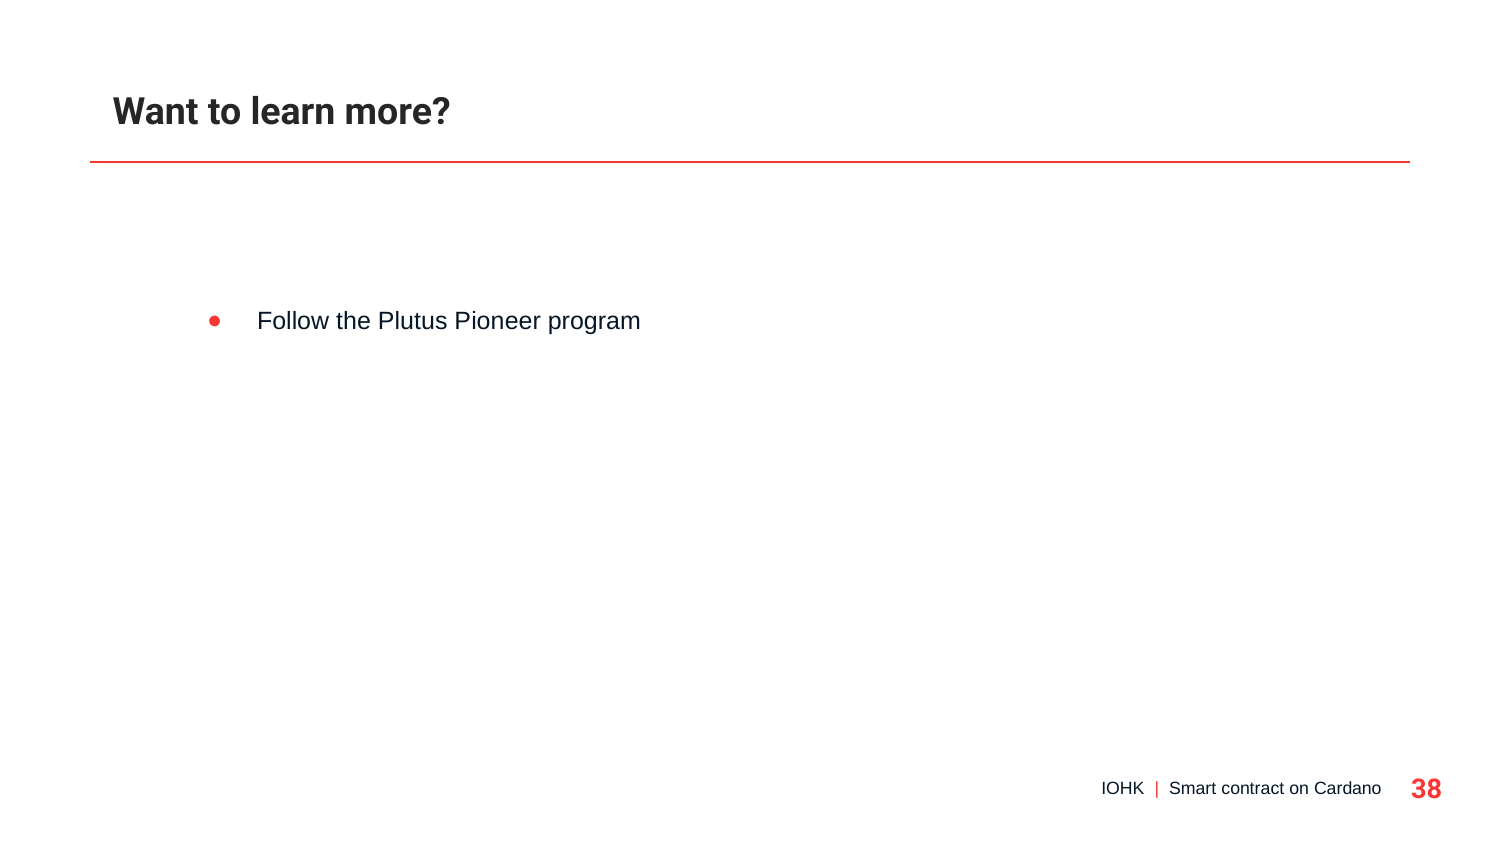

Want to learn more?

Follow the Plutus Pioneer program